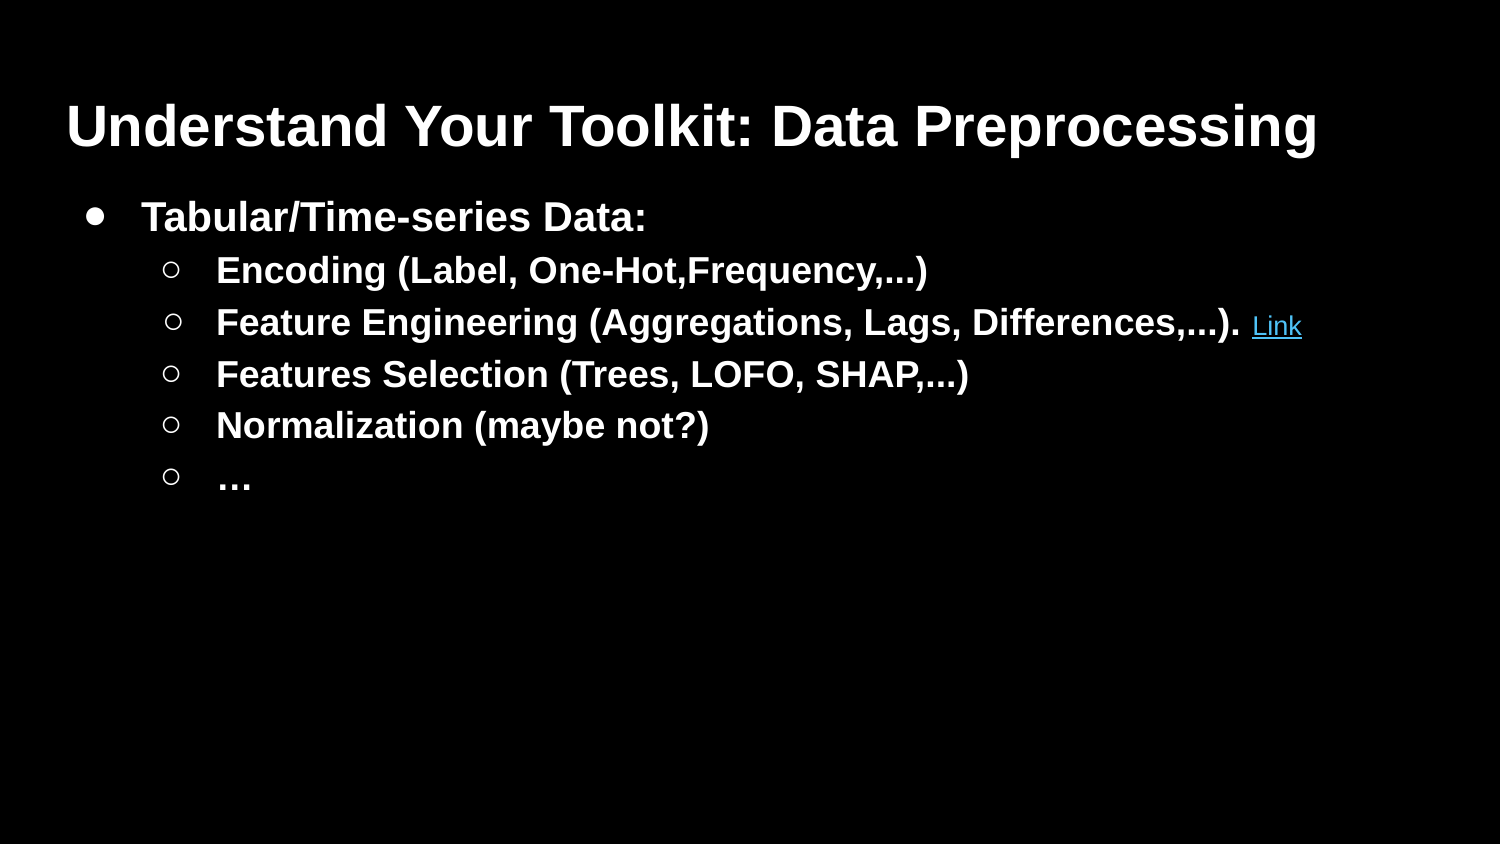

# Understand Your Toolkit: Data Preprocessing

Tabular/Time-series Data:
Encoding (Label, One-Hot,Frequency,...)
Feature Engineering (Aggregations, Lags, Differences,...). Link
Features Selection (Trees, LOFO, SHAP,...)
Normalization (maybe not?)
…